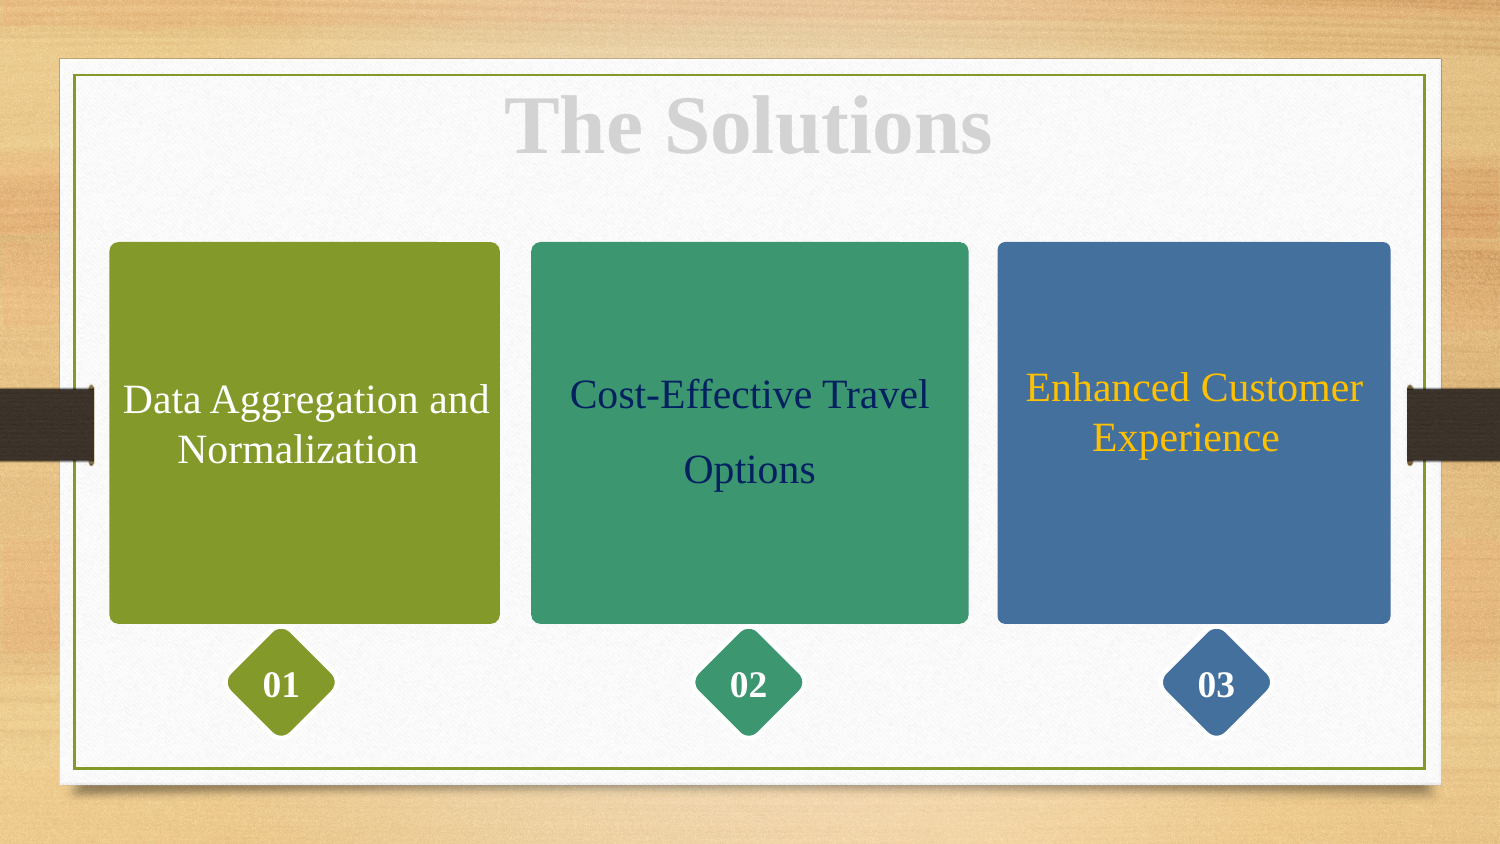

# The Solutions

  Enhanced Customer Experience

  Data Aggregation and Normalization

Cost-Effective Travel Options
01
02
03